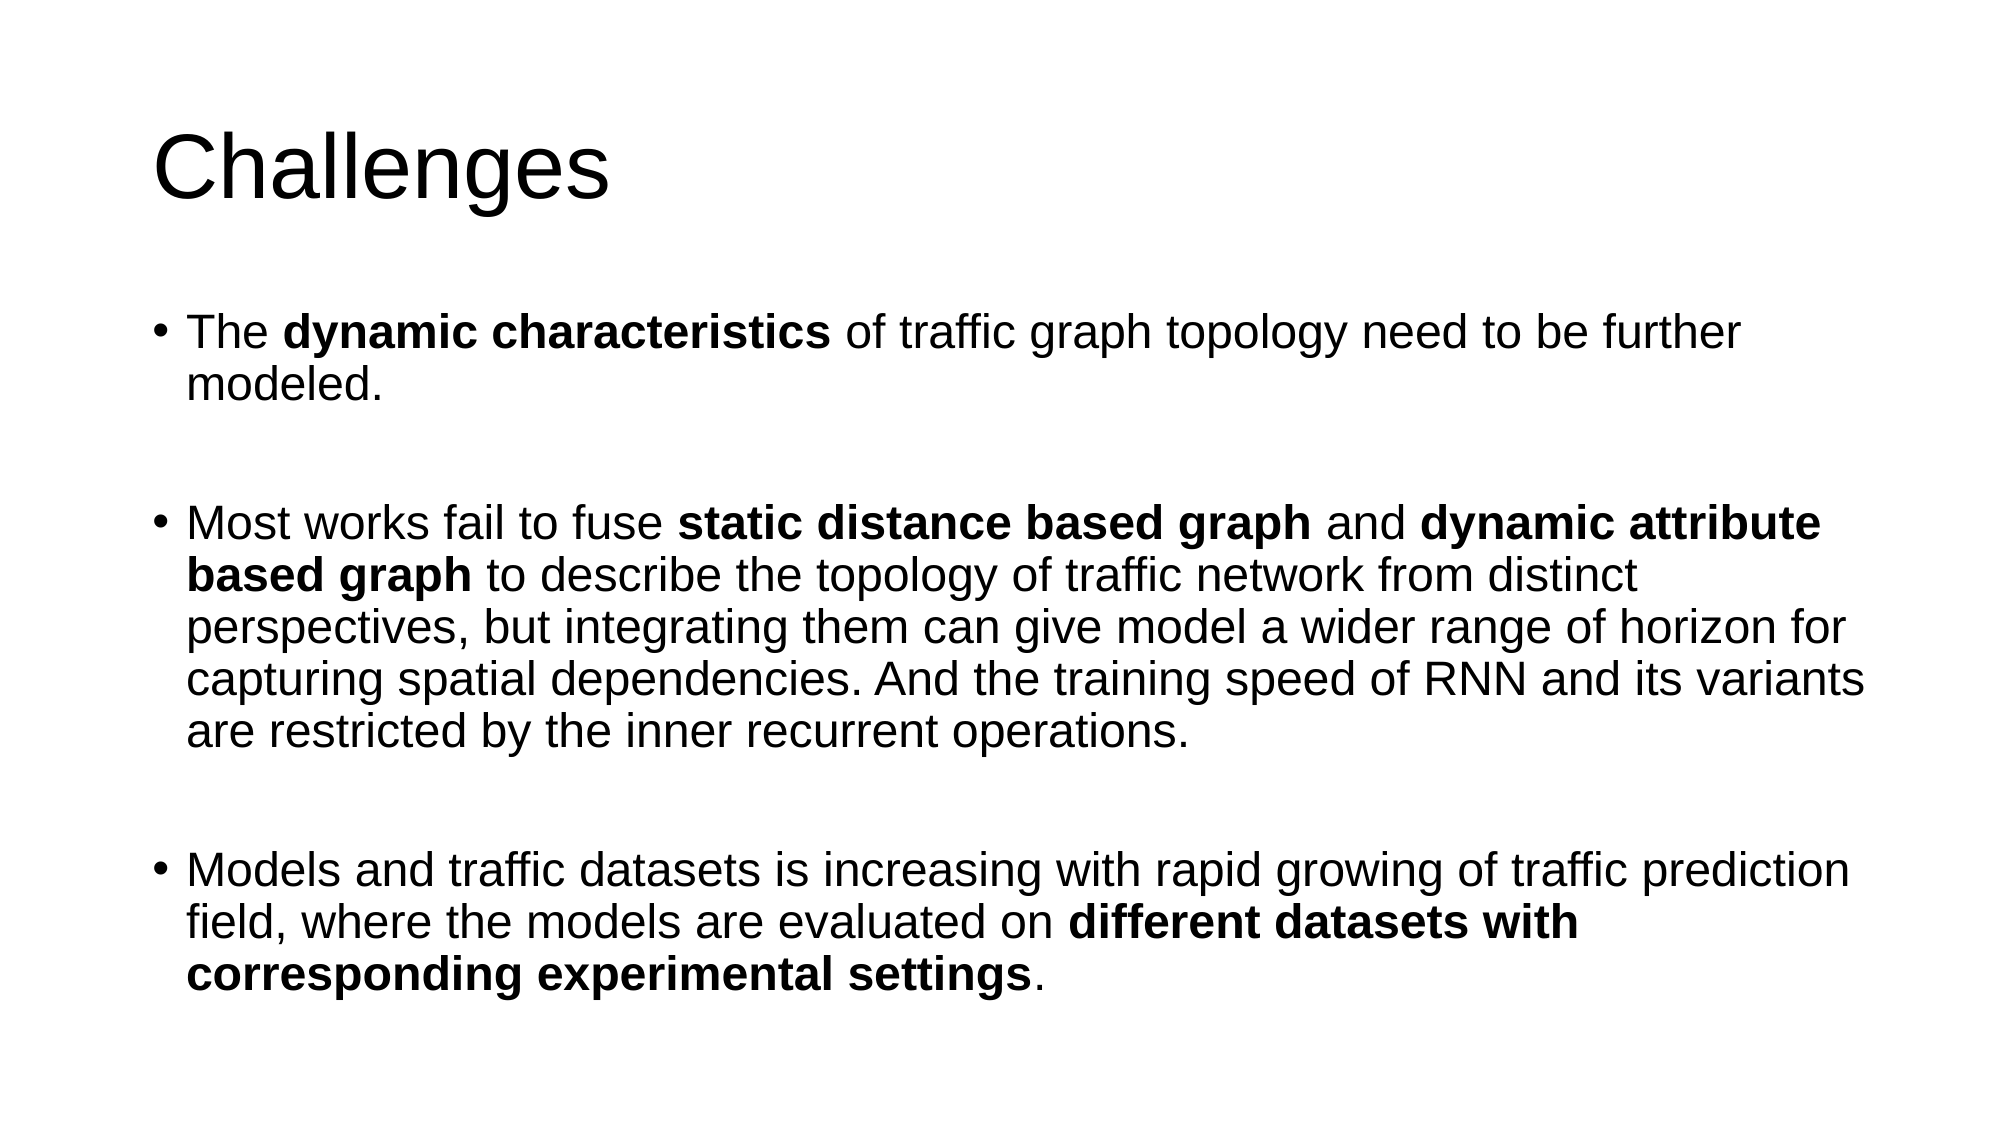

# Challenges
The dynamic characteristics of traffic graph topology need to be further modeled.

Most works fail to fuse static distance based graph and dynamic attribute based graph to describe the topology of traffic network from distinct perspectives, but integrating them can give model a wider range of horizon for capturing spatial dependencies. And the training speed of RNN and its variants are restricted by the inner recurrent operations.

Models and traffic datasets is increasing with rapid growing of traffic prediction field, where the models are evaluated on different datasets with corresponding experimental settings.